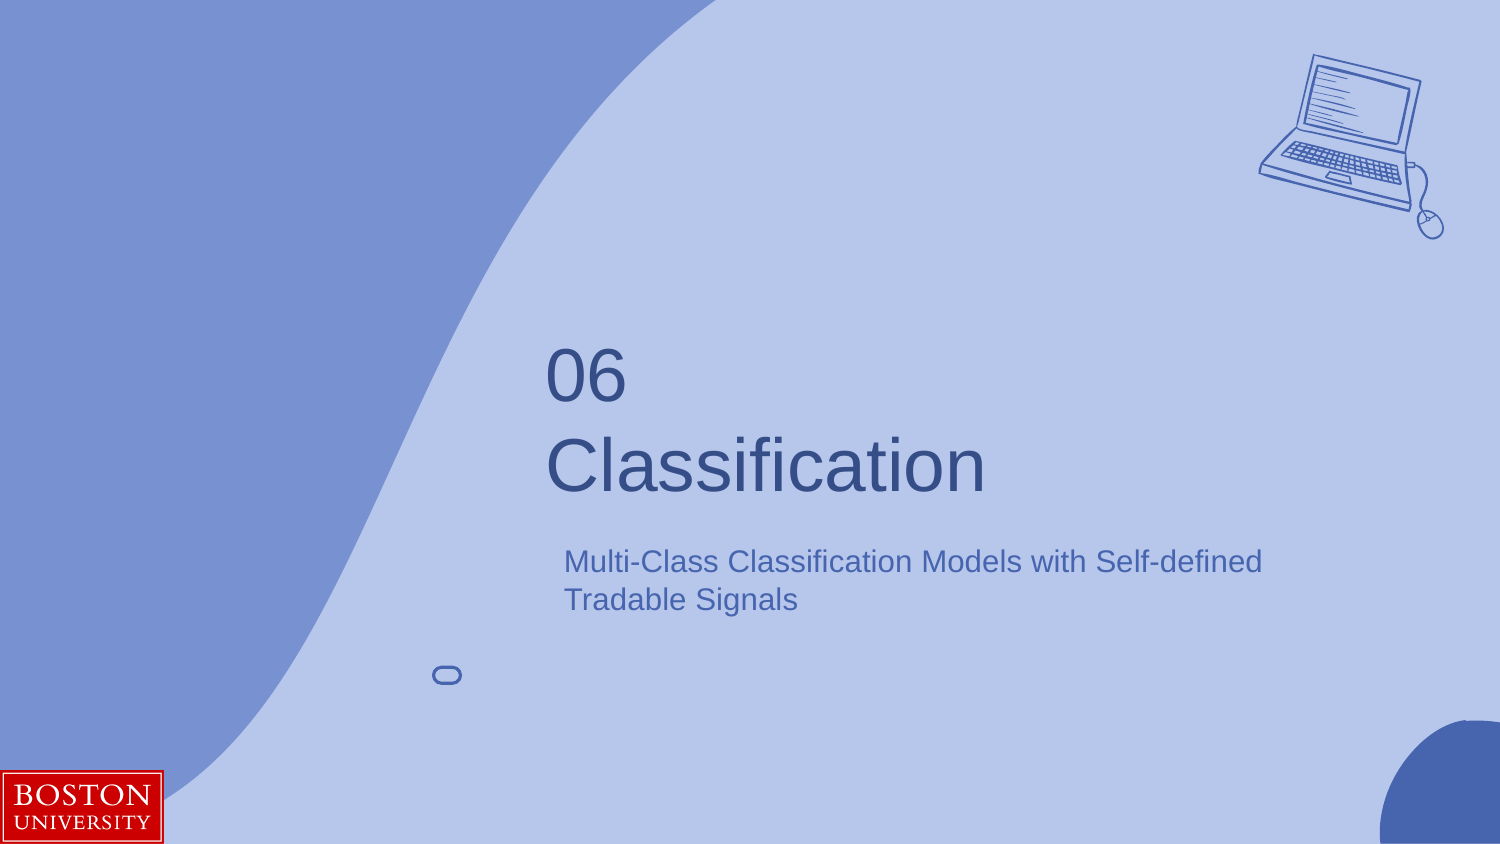

# 06
Classification
Multi-Class Classification Models with Self-defined Tradable Signals